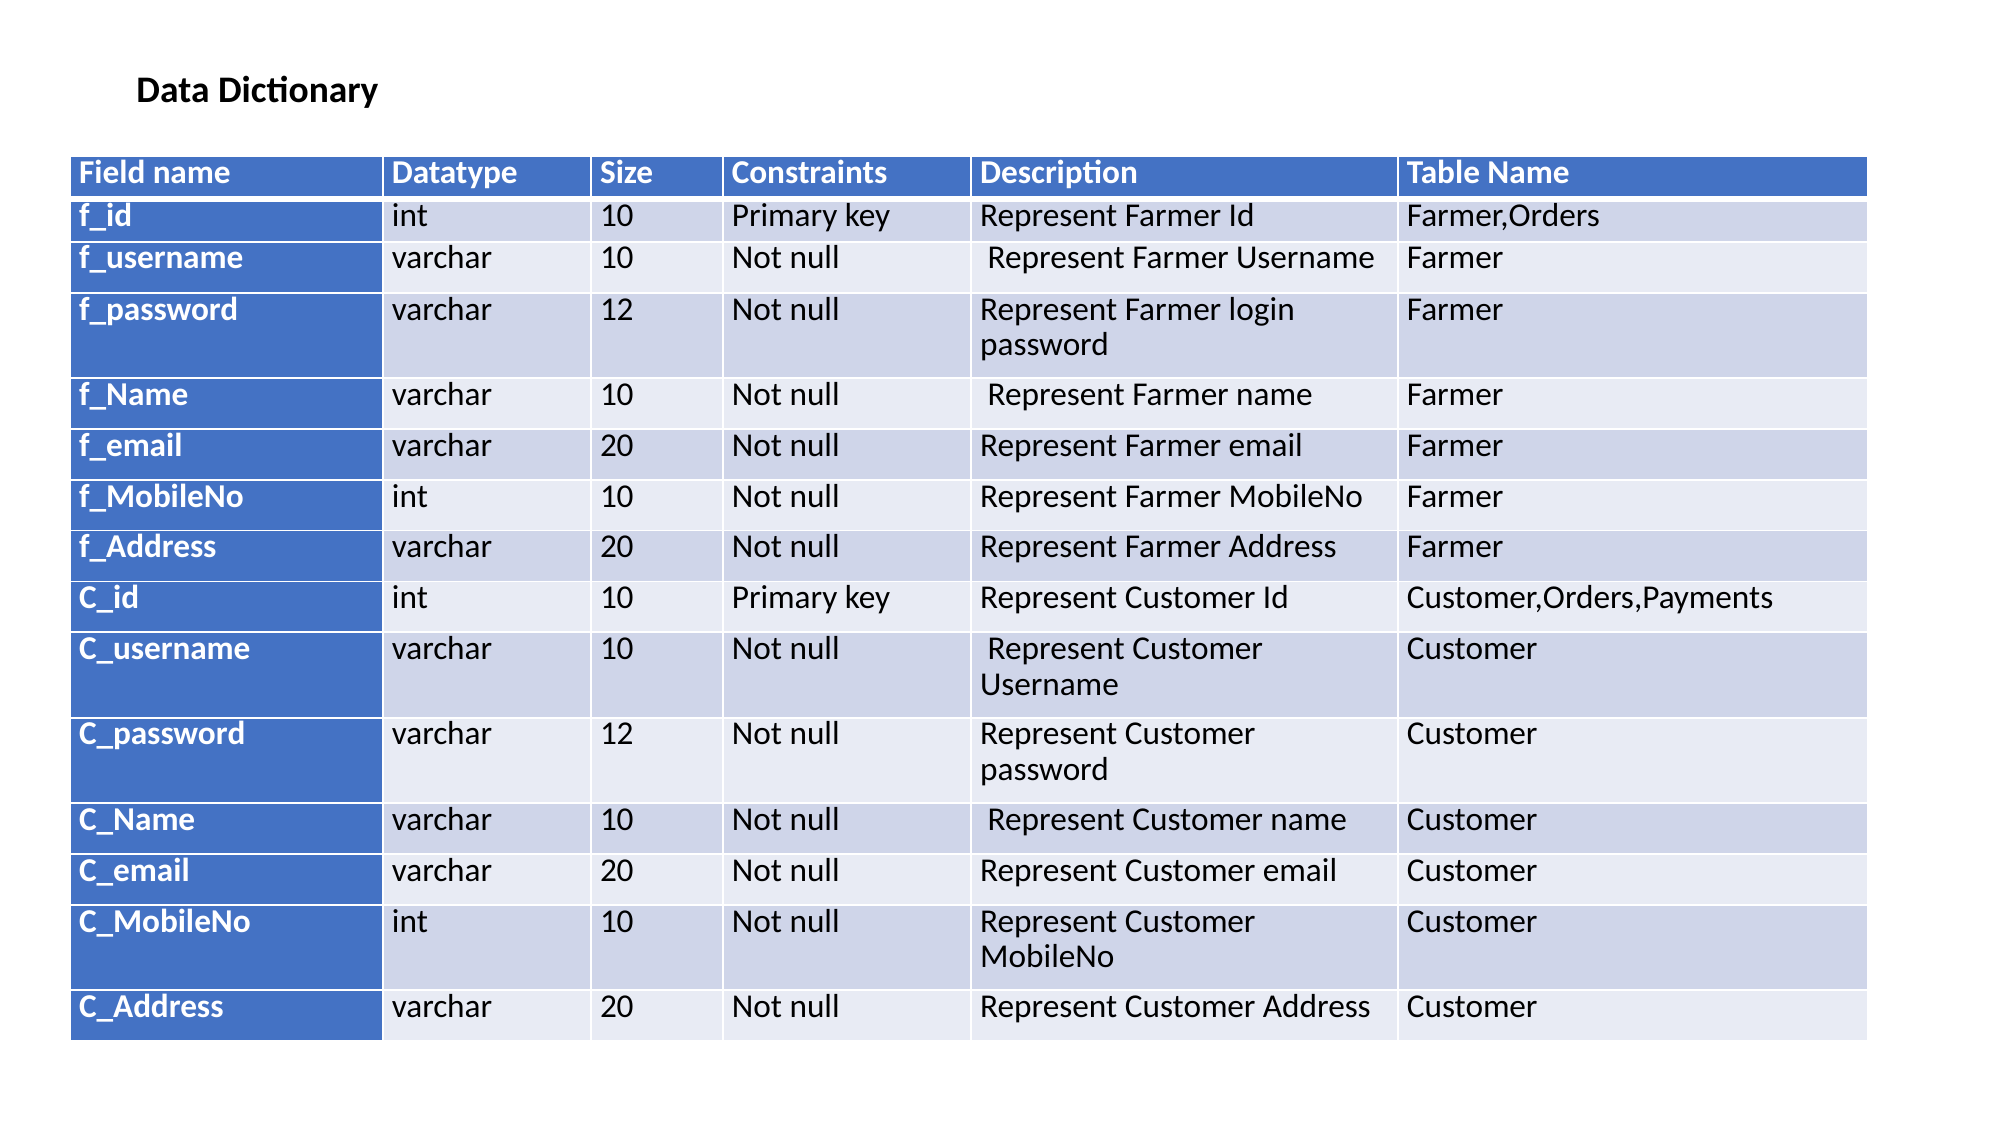

Data Dictionary
| Field name | Datatype | Size | Constraints | Description | Table Name |
| --- | --- | --- | --- | --- | --- |
| f\_id | int | 10 | Primary key | Represent Farmer Id | Farmer,Orders |
| f\_username | varchar | 10 | Not null | Represent Farmer Username | Farmer |
| f\_password | varchar | 12 | Not null | Represent Farmer login password | Farmer |
| f\_Name | varchar | 10 | Not null | Represent Farmer name | Farmer |
| f\_email | varchar | 20 | Not null | Represent Farmer email | Farmer |
| f\_MobileNo | int | 10 | Not null | Represent Farmer MobileNo | Farmer |
| f\_Address | varchar | 20 | Not null | Represent Farmer Address | Farmer |
| C\_id | int | 10 | Primary key | Represent Customer Id | Customer,Orders,Payments |
| C\_username | varchar | 10 | Not null | Represent Customer Username | Customer |
| C\_password | varchar | 12 | Not null | Represent Customer password | Customer |
| C\_Name | varchar | 10 | Not null | Represent Customer name | Customer |
| C\_email | varchar | 20 | Not null | Represent Customer email | Customer |
| C\_MobileNo | int | 10 | Not null | Represent Customer MobileNo | Customer |
| C\_Address | varchar | 20 | Not null | Represent Customer Address | Customer |